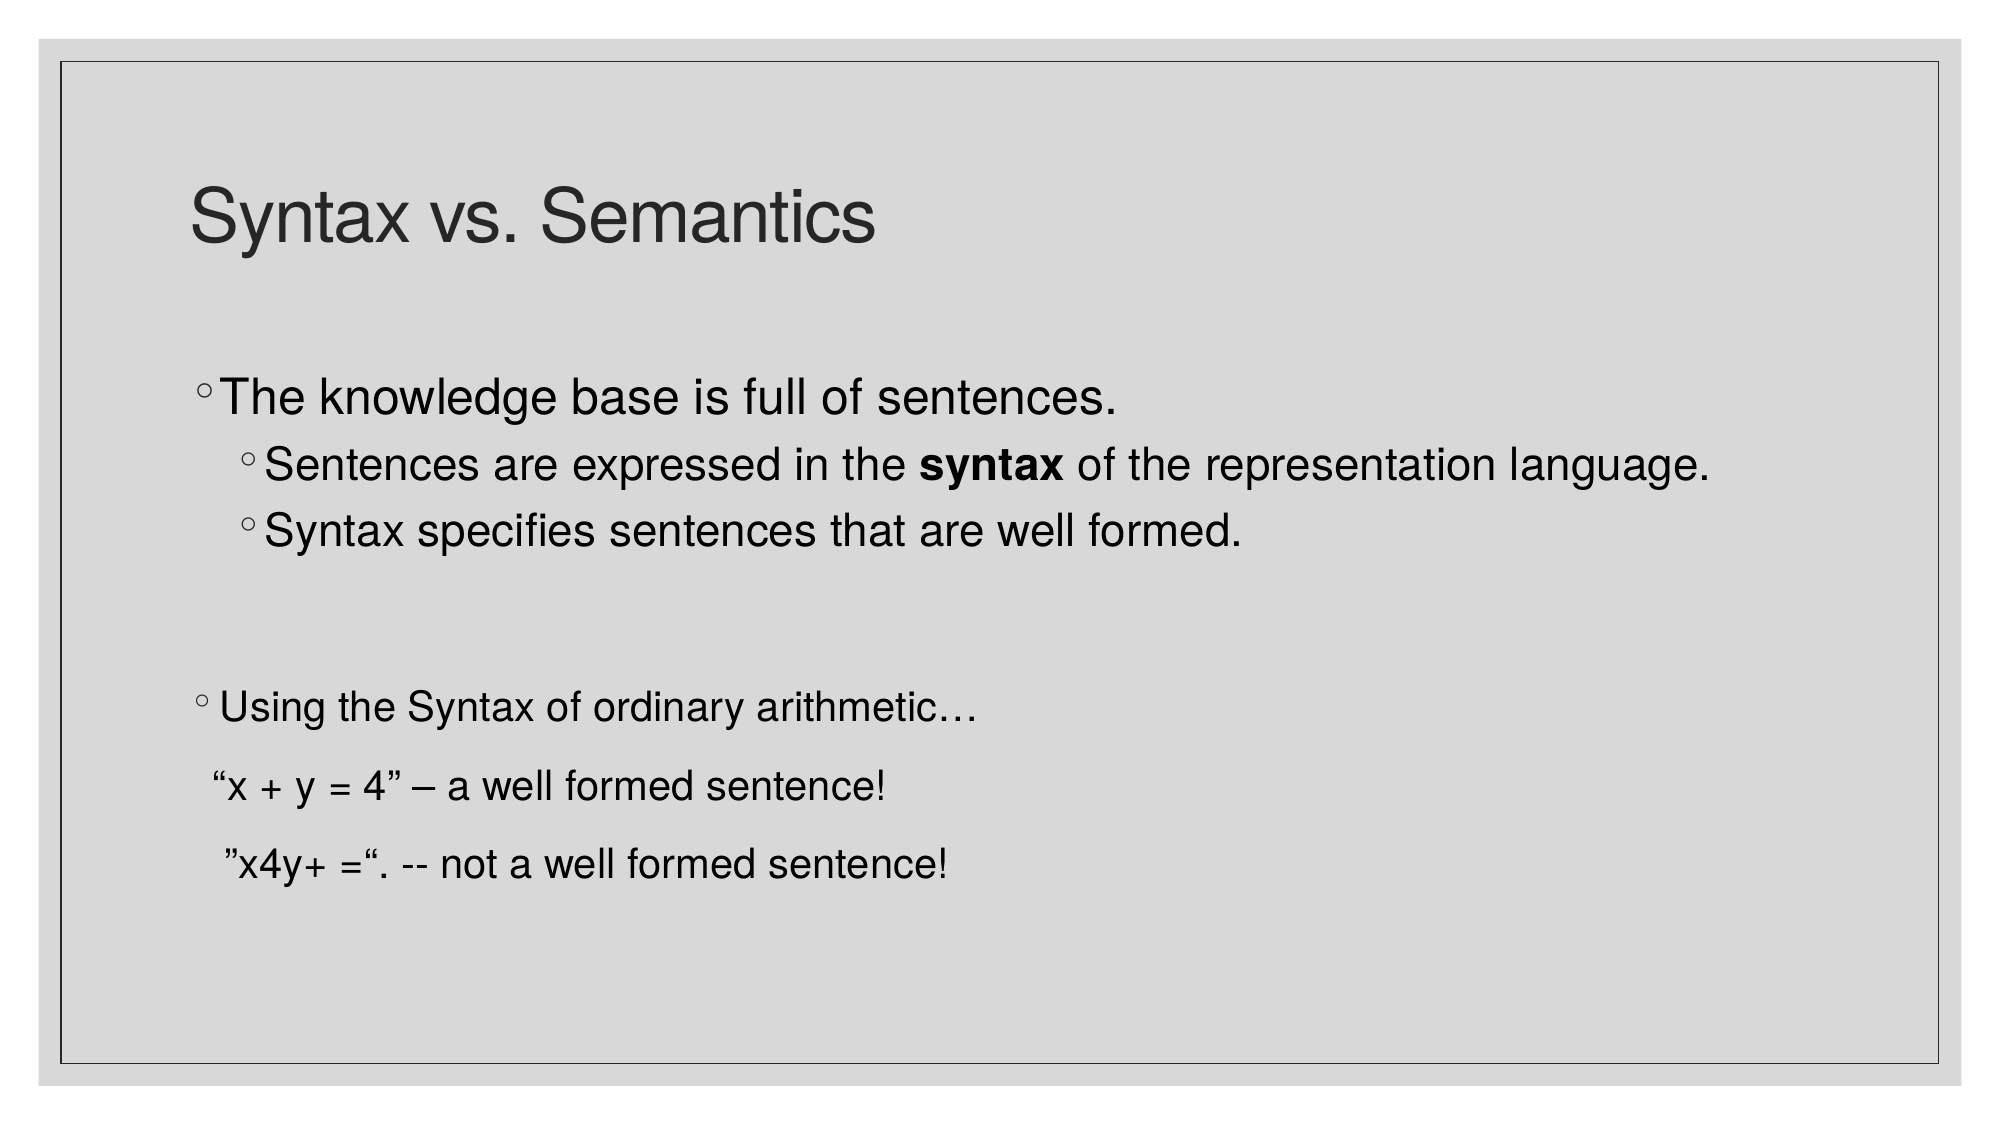

# Syntax vs. Semantics
The knowledge base is full of sentences.
Sentences are expressed in the syntax of the representation language.
Syntax specifies sentences that are well formed.

Using the Syntax of ordinary arithmetic…
  “x + y = 4” – a well formed sentence!
   ”x4y+ =“. -- not a well formed sentence!